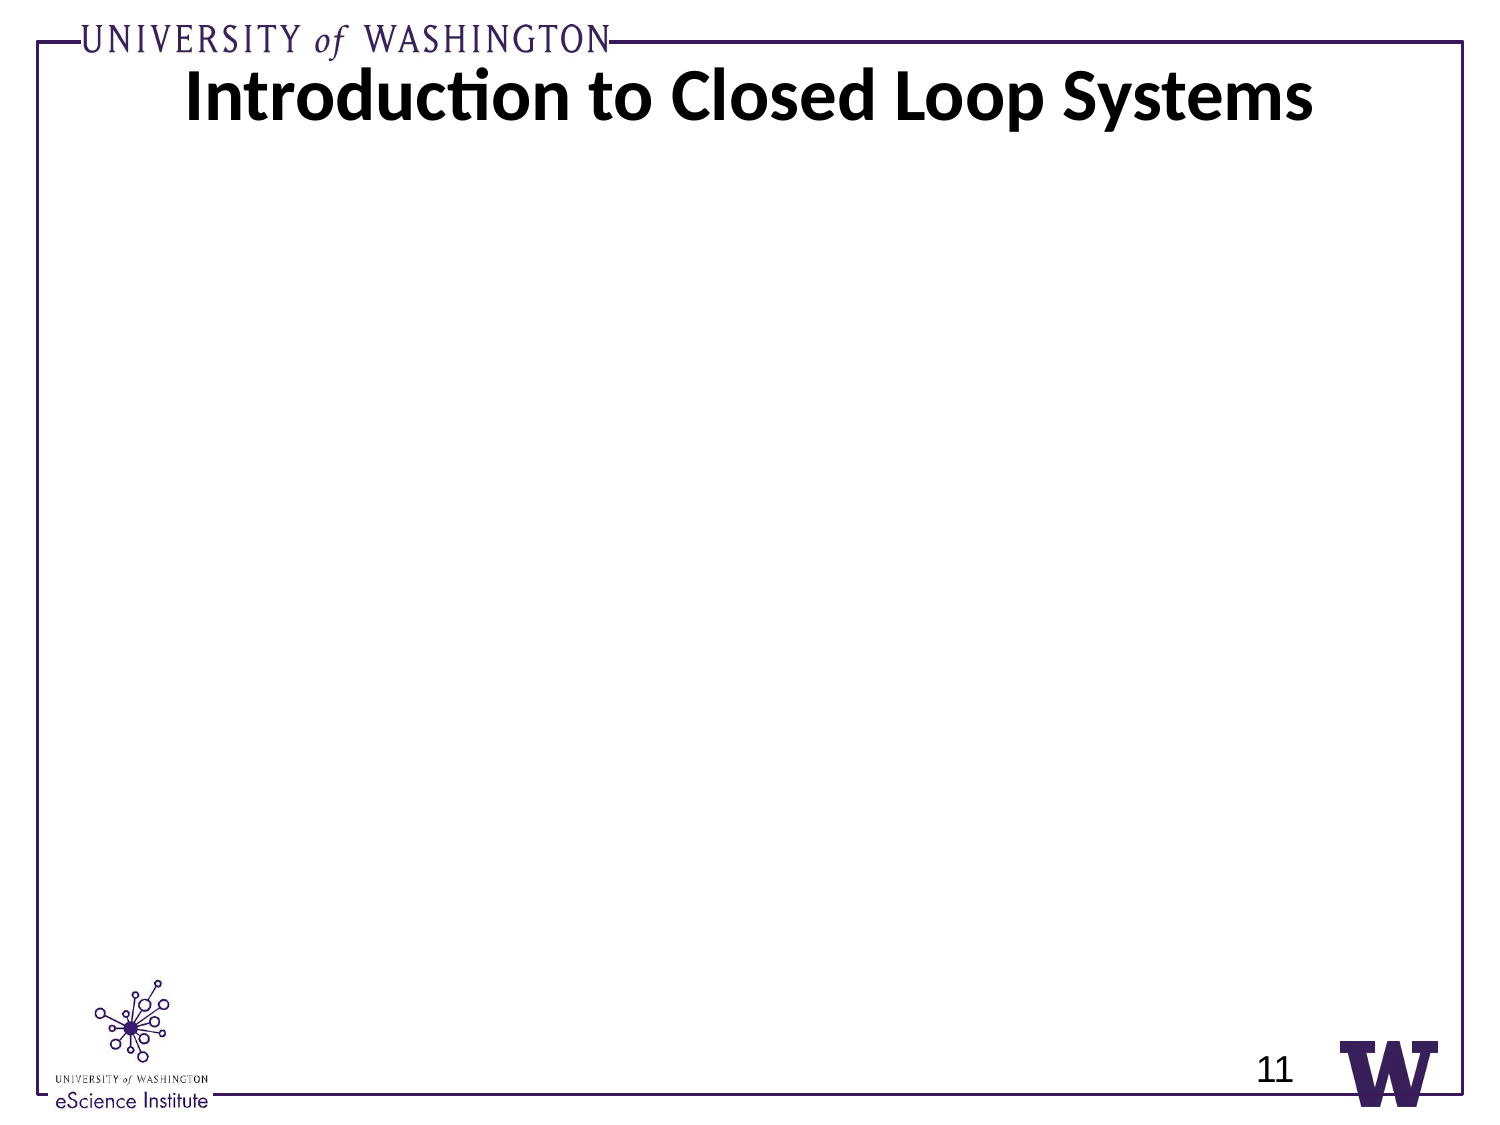

# Introduction to Closed Loop Systems
11